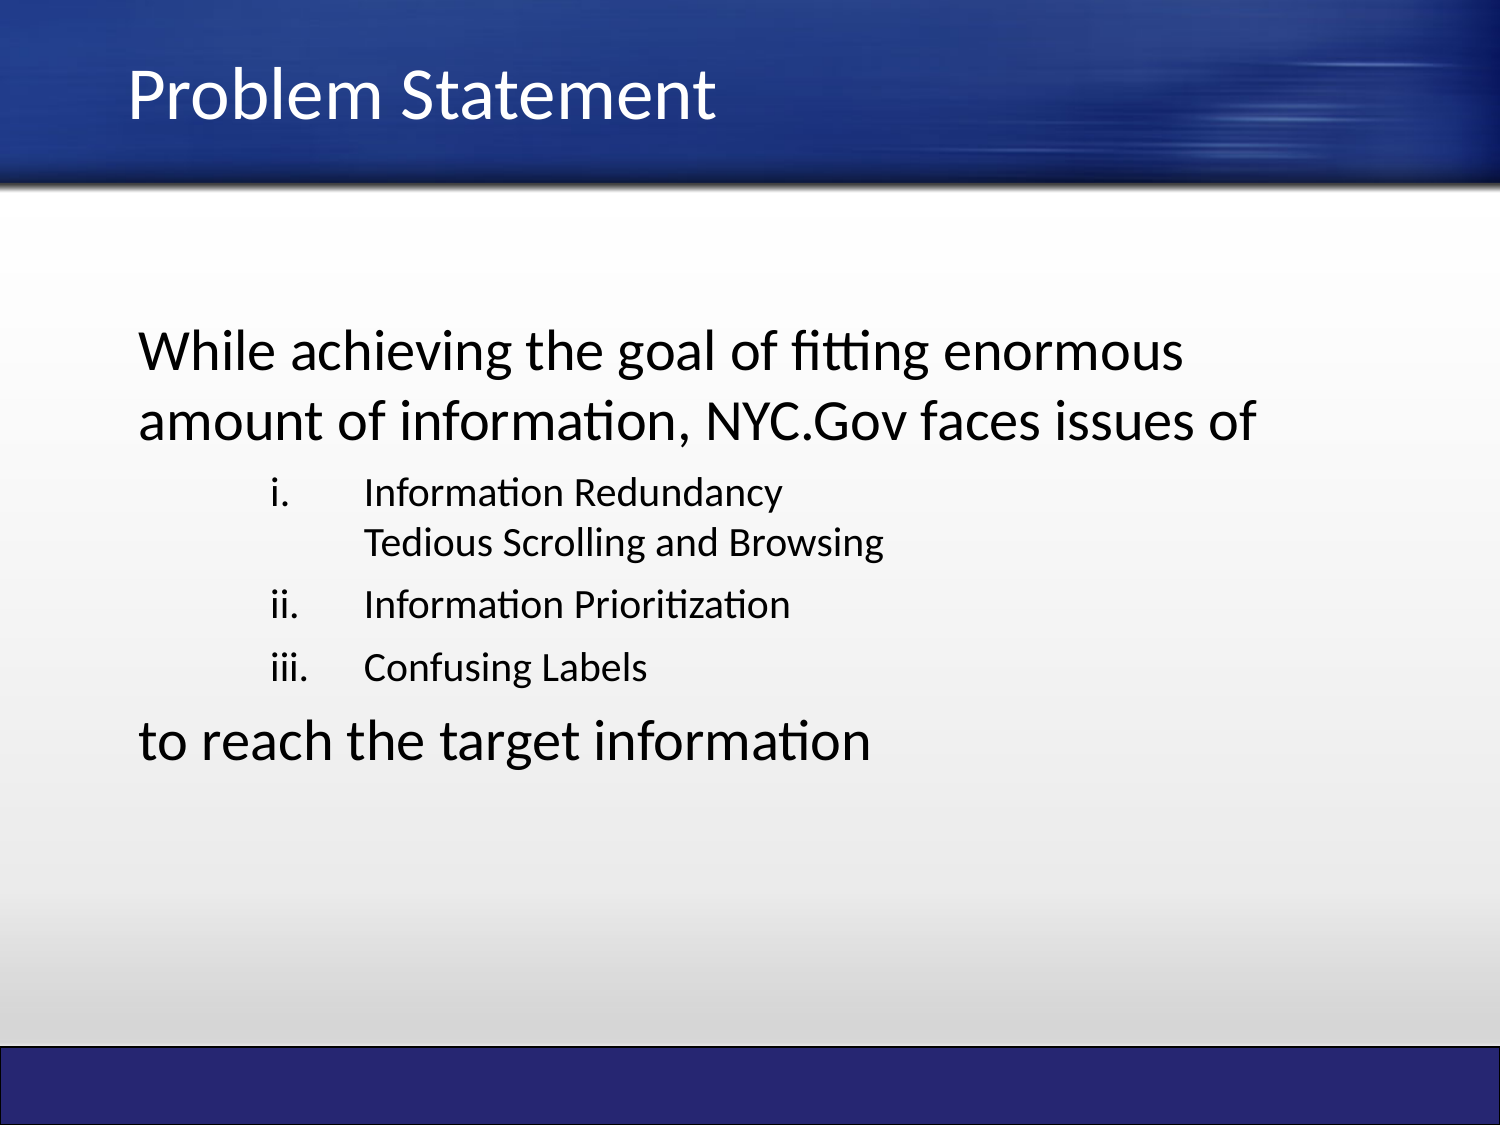

# Problem Statement
While achieving the goal of fitting enormous amount of information, NYC.Gov faces issues of
Information Redundancy
Tedious Scrolling and Browsing
Information Prioritization
Confusing Labels
to reach the target information